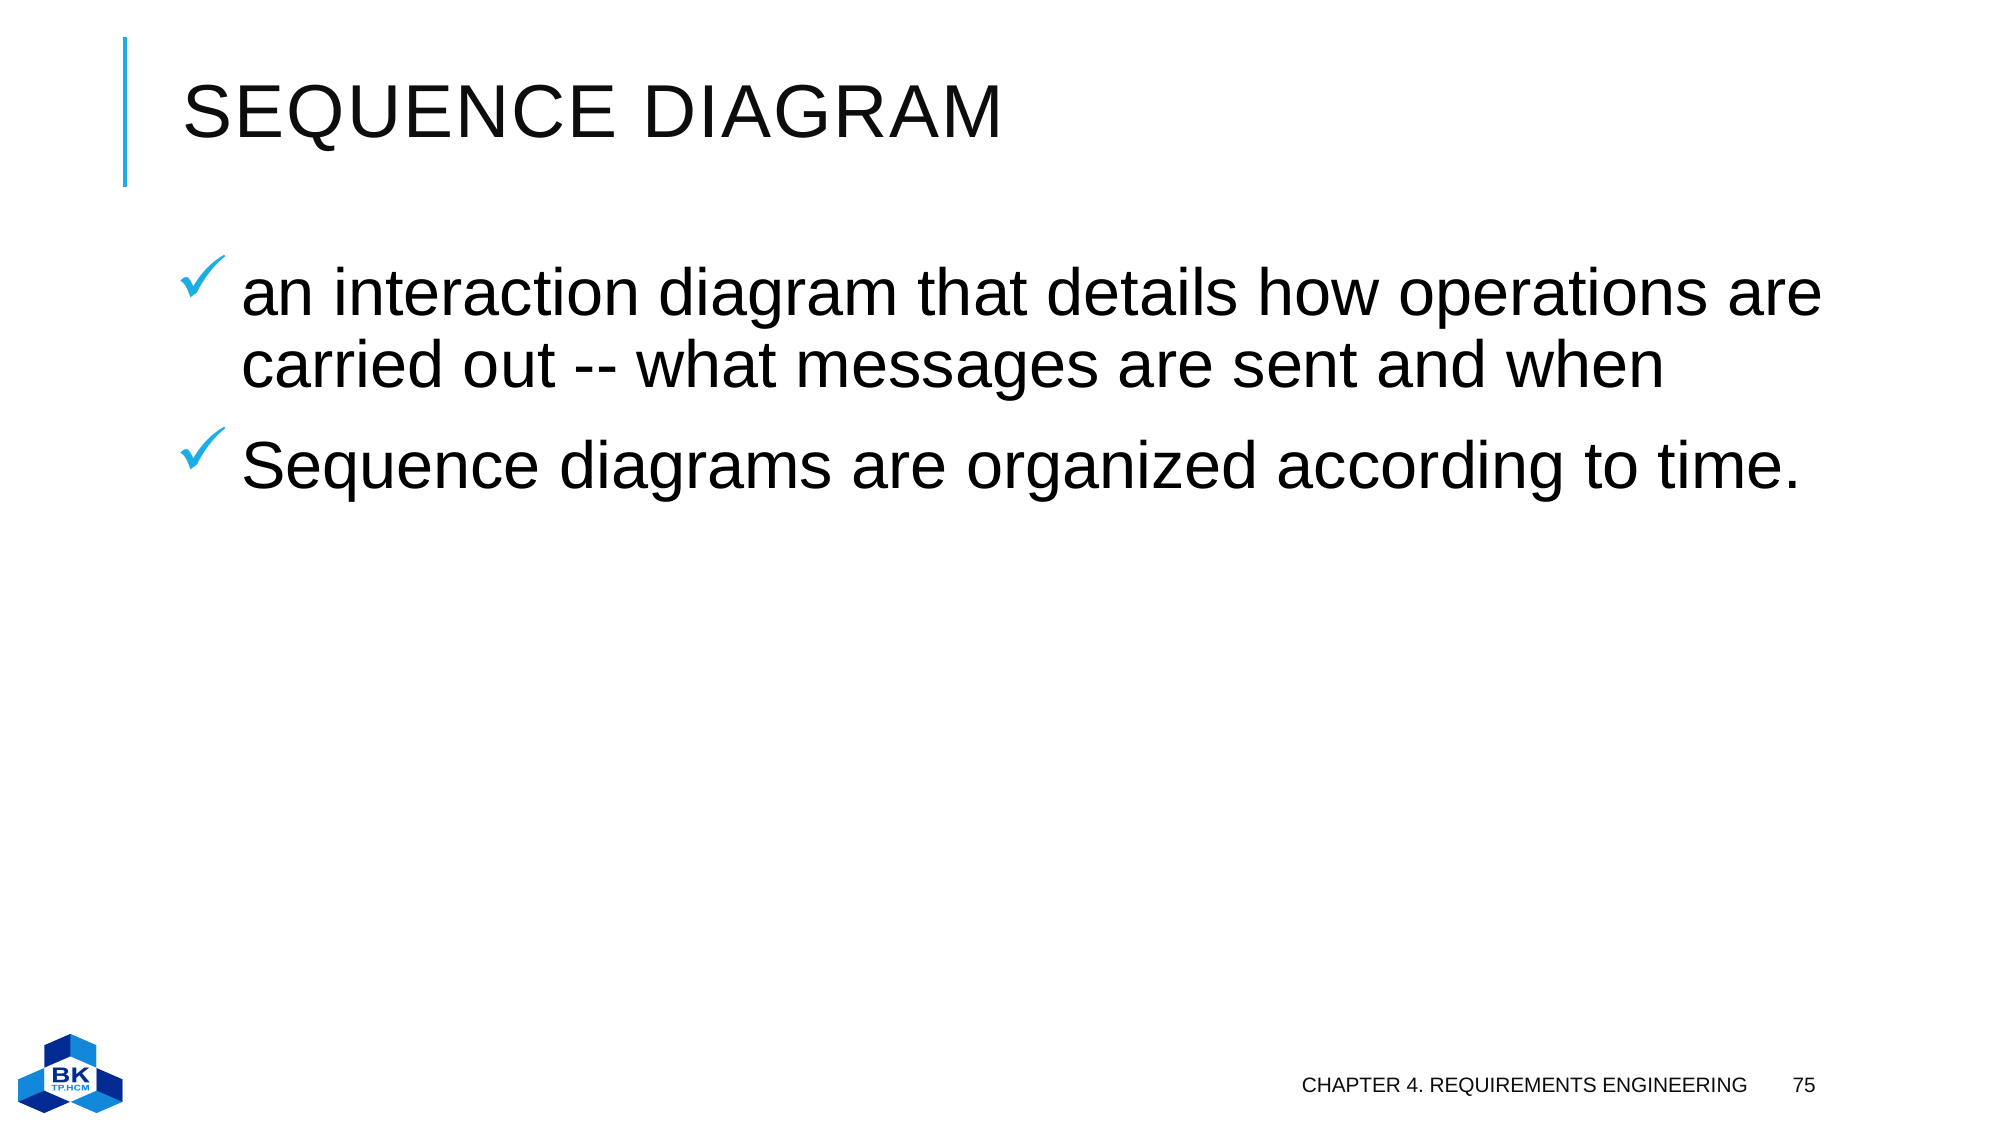

# Sequence diagram
an interaction diagram that details how operations are carried out -- what messages are sent and when
Sequence diagrams are organized according to time.
Chapter 4. Requirements engineering
75